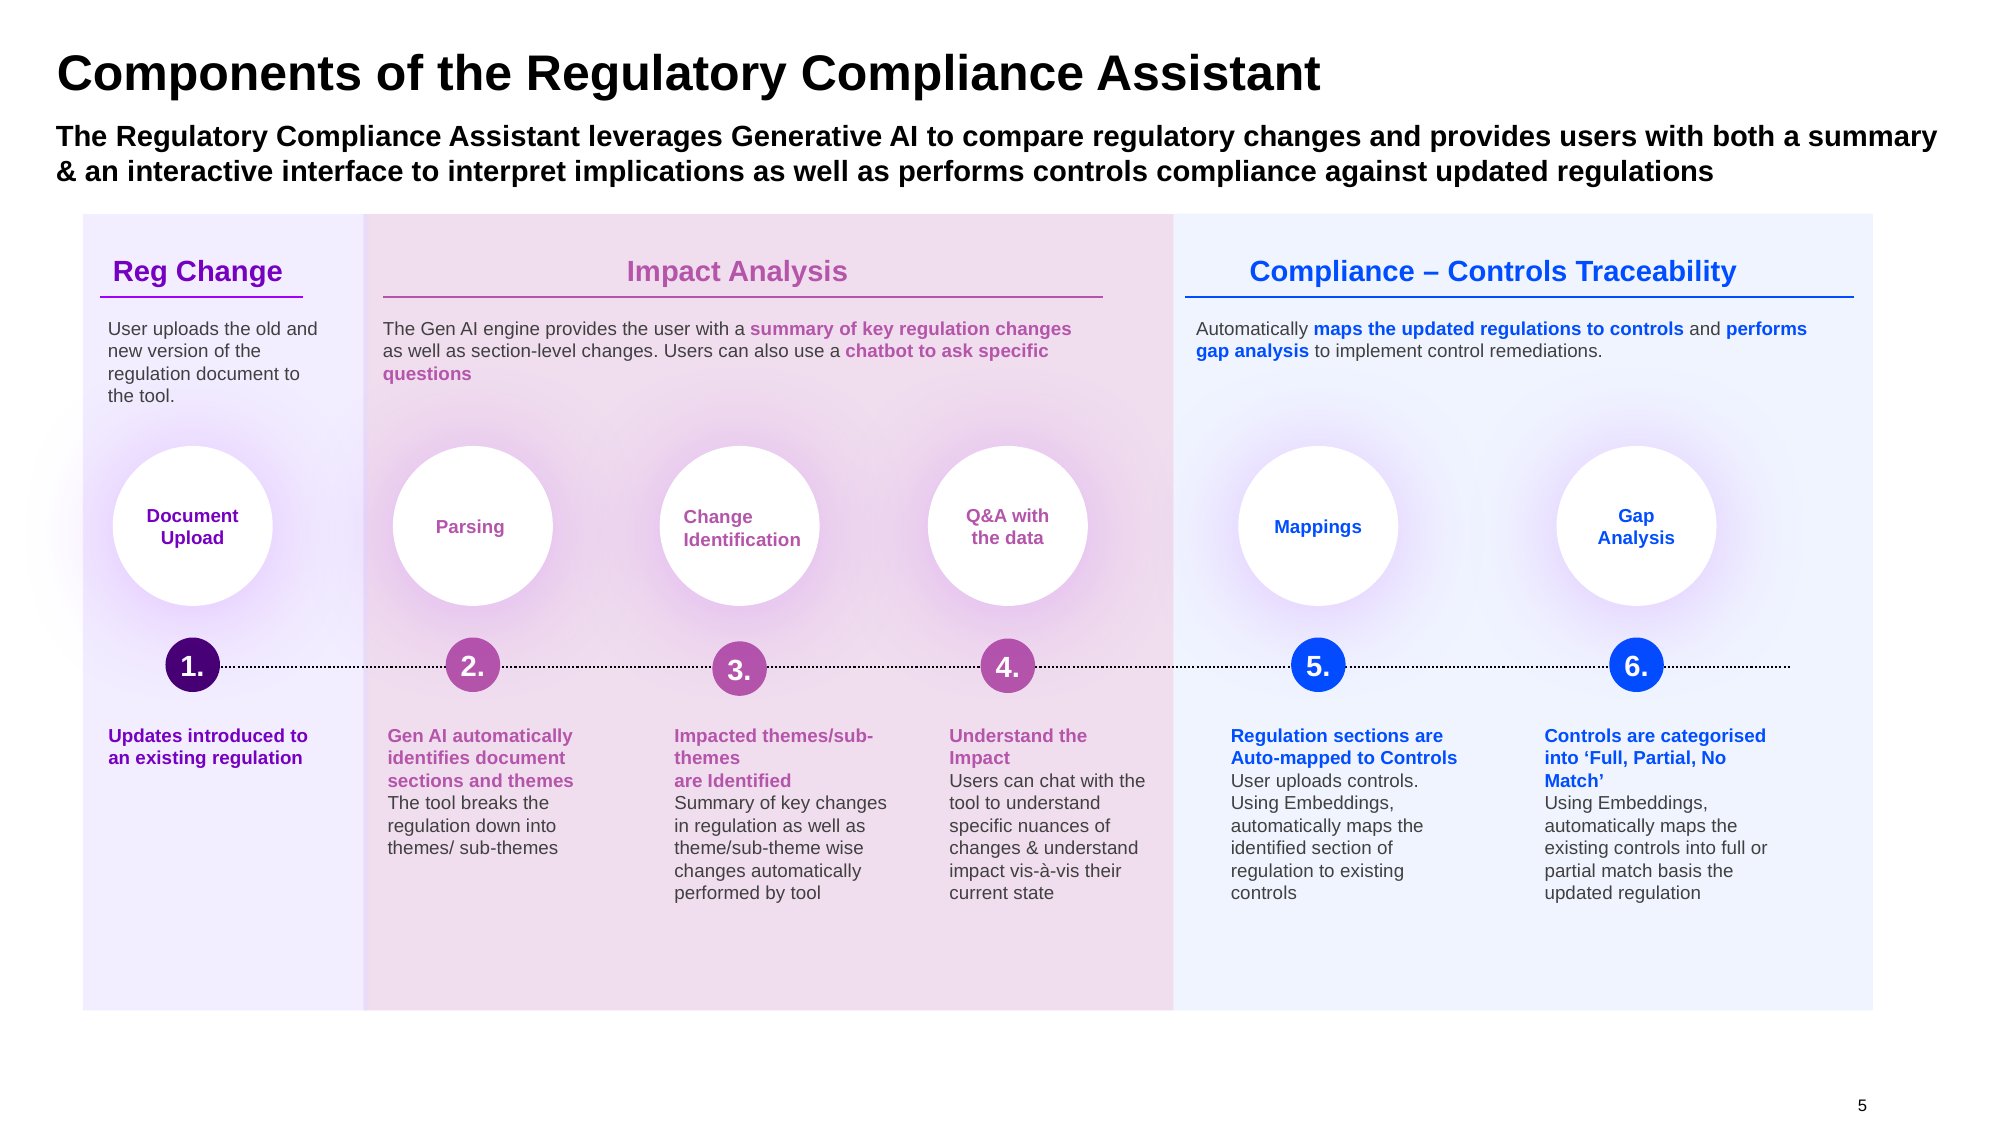

Components of the Regulatory Compliance Assistant

The Regulatory Compliance Assistant leverages Generative AI to compare regulatory changes and provides users with both a summary & an interactive interface to interpret implications as well as performs controls compliance against updated regulations

Reg Change
Impact Analysis
Compliance – Controls Traceability

User uploads the old and new version of the regulation document to the tool.
The Gen AI engine provides the user with a summary of key regulation changes as well as section-level changes. Users can also use a chatbot to ask specific questions
Automatically maps the updated regulations to controls and performs gap analysis to implement control remediations.
Document Upload
Parsing

Q&A with the data
Mappings
Gap Analysis
Change Identification

1.
2.
5.
6.
4.
3.
Updates introduced to an existing regulation
Gen AI automatically identifies document sections and themes
The tool breaks the regulation down into  themes/ sub-themes
Impacted themes/sub-themes
are Identified
Summary of key changes in regulation as well as theme/sub-theme wise changes automatically performed by tool
Understand the Impact
Users can chat with the tool to understand specific nuances of changes & understand impact vis-à-vis their current state
Regulation sections are
Auto-mapped to Controls
User uploads controls. Using Embeddings,  automatically maps the identified section of regulation to existing controls
Controls are categorised into ‘Full, Partial, No Match’
Using Embeddings,  automatically maps the existing controls into full or partial match basis the updated regulation
5